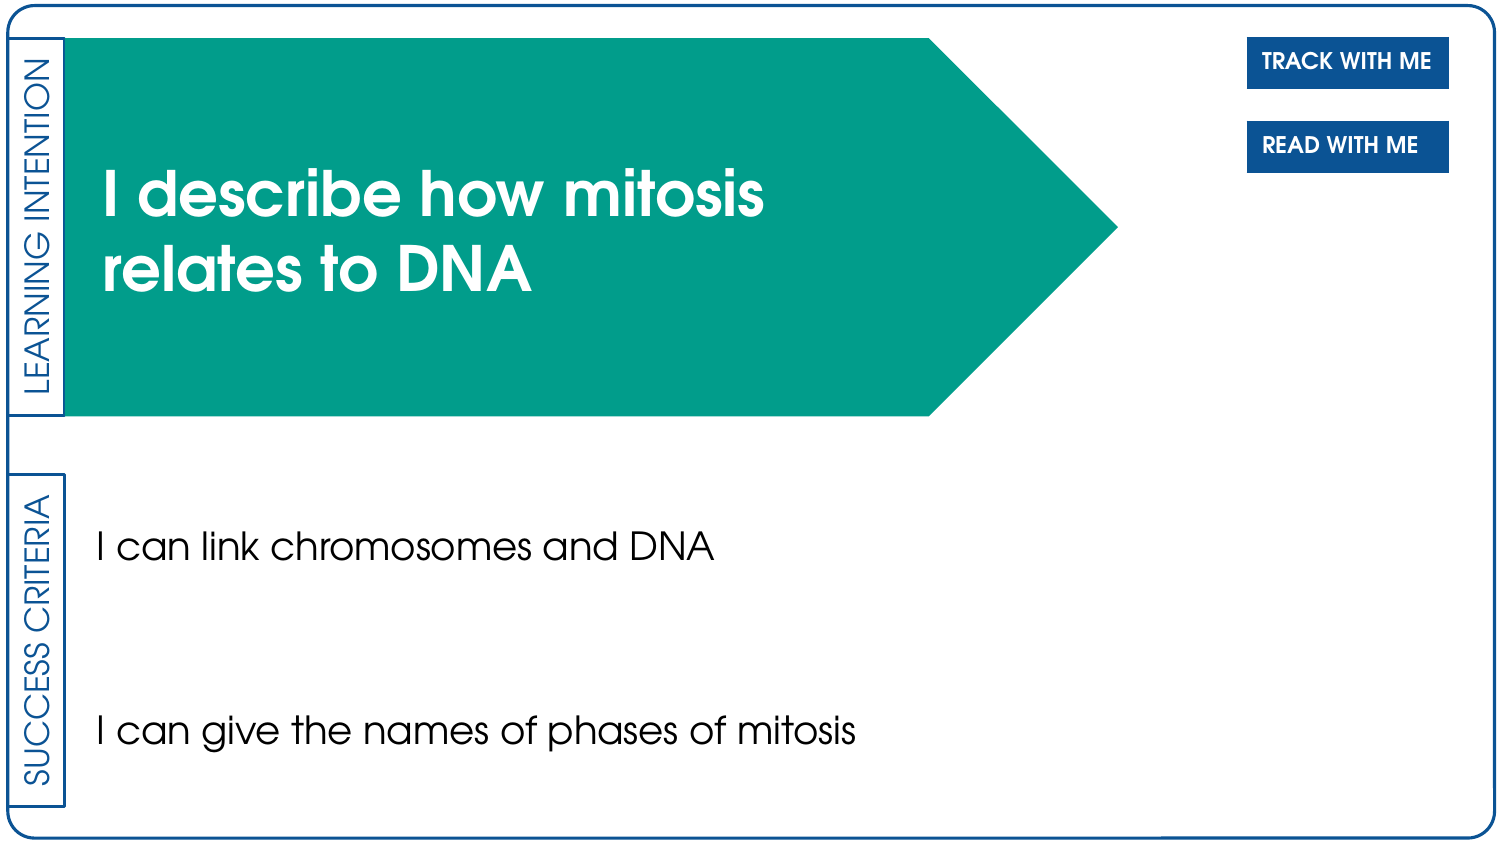

| TRACK WITH ME |
| --- |
# I describe how mitosis relates to DNA
| READ WITH ME |
| --- |
I can link chromosomes and DNA

I can give the names of phases of mitosis